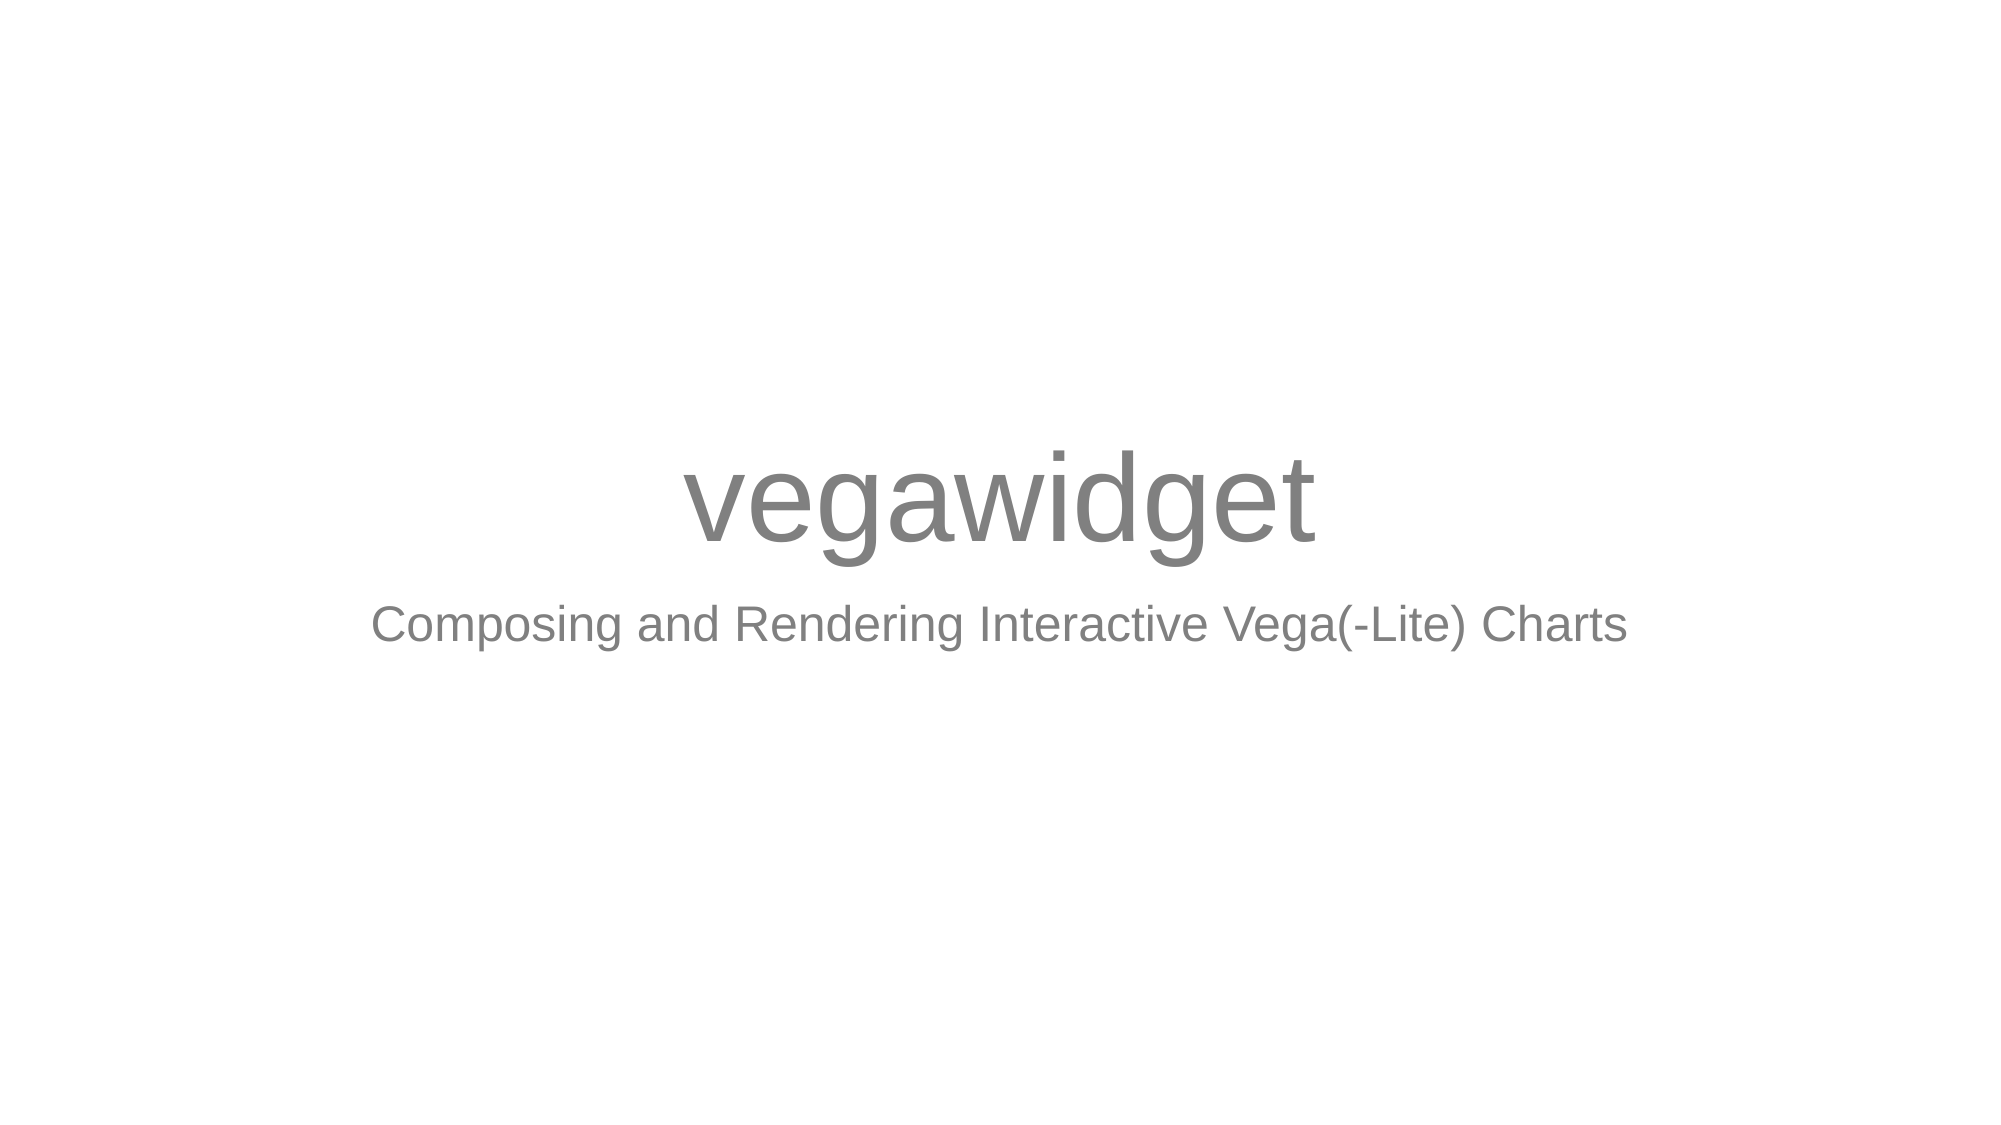

# vegawidget
Composing and Rendering Interactive Vega(-Lite) Charts